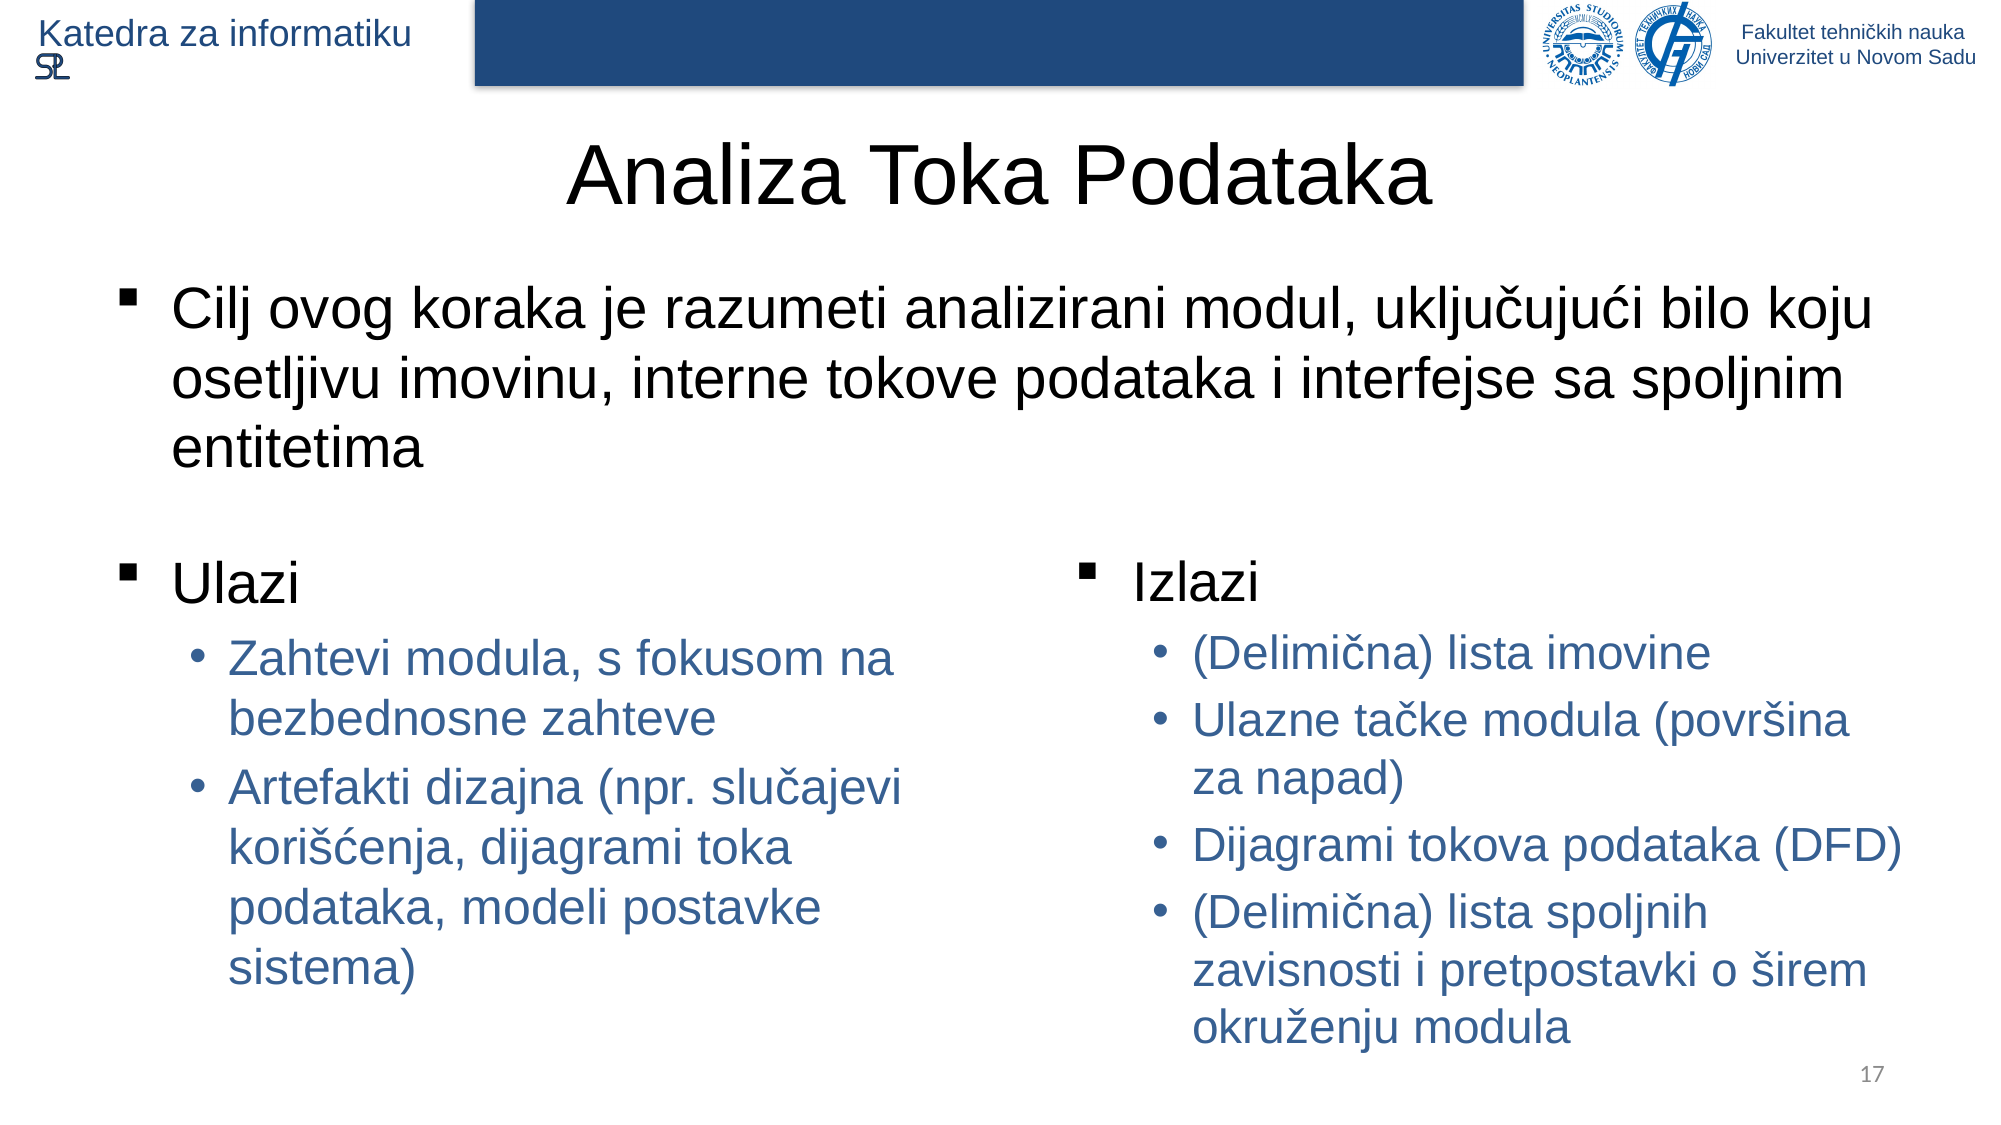

# Analiza Toka Podataka
Cilj ovog koraka je razumeti analizirani modul, uključujući bilo koju osetljivu imovinu, interne tokove podataka i interfejse sa spoljnim entitetima
Ulazi
Zahtevi modula, s fokusom na bezbednosne zahteve
Artefakti dizajna (npr. slučajevi korišćenja, dijagrami toka podataka, modeli postavke sistema)
Izlazi
(Delimična) lista imovine
Ulazne tačke modula (površina za napad)
Dijagrami tokova podataka (DFD)
(Delimična) lista spoljnih zavisnosti i pretpostavki o širem okruženju modula
17